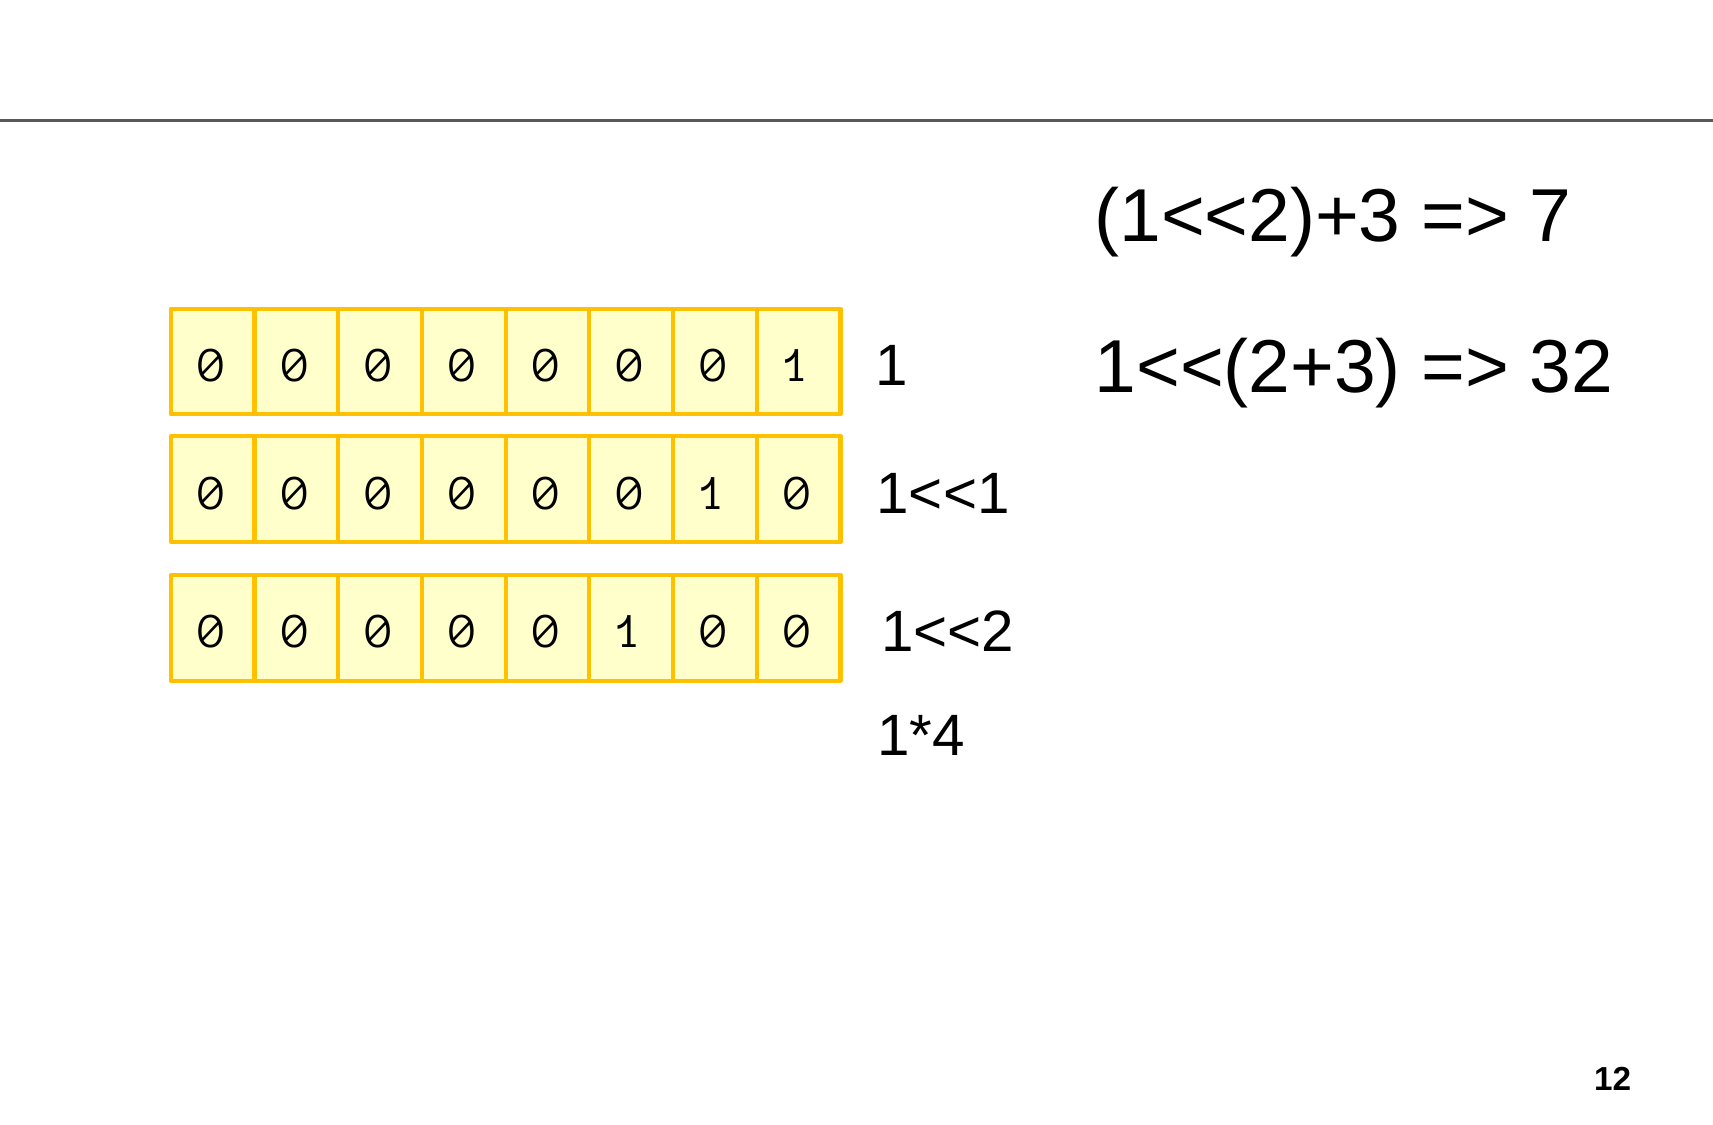

(1<<2)+3 => 7
0
0
0
0
0
0
0
1
1<<(2+3) => 32
1
0
0
0
0
0
0
1
0
1<<1
0
0
0
0
0
1
0
0
1<<2
1*4